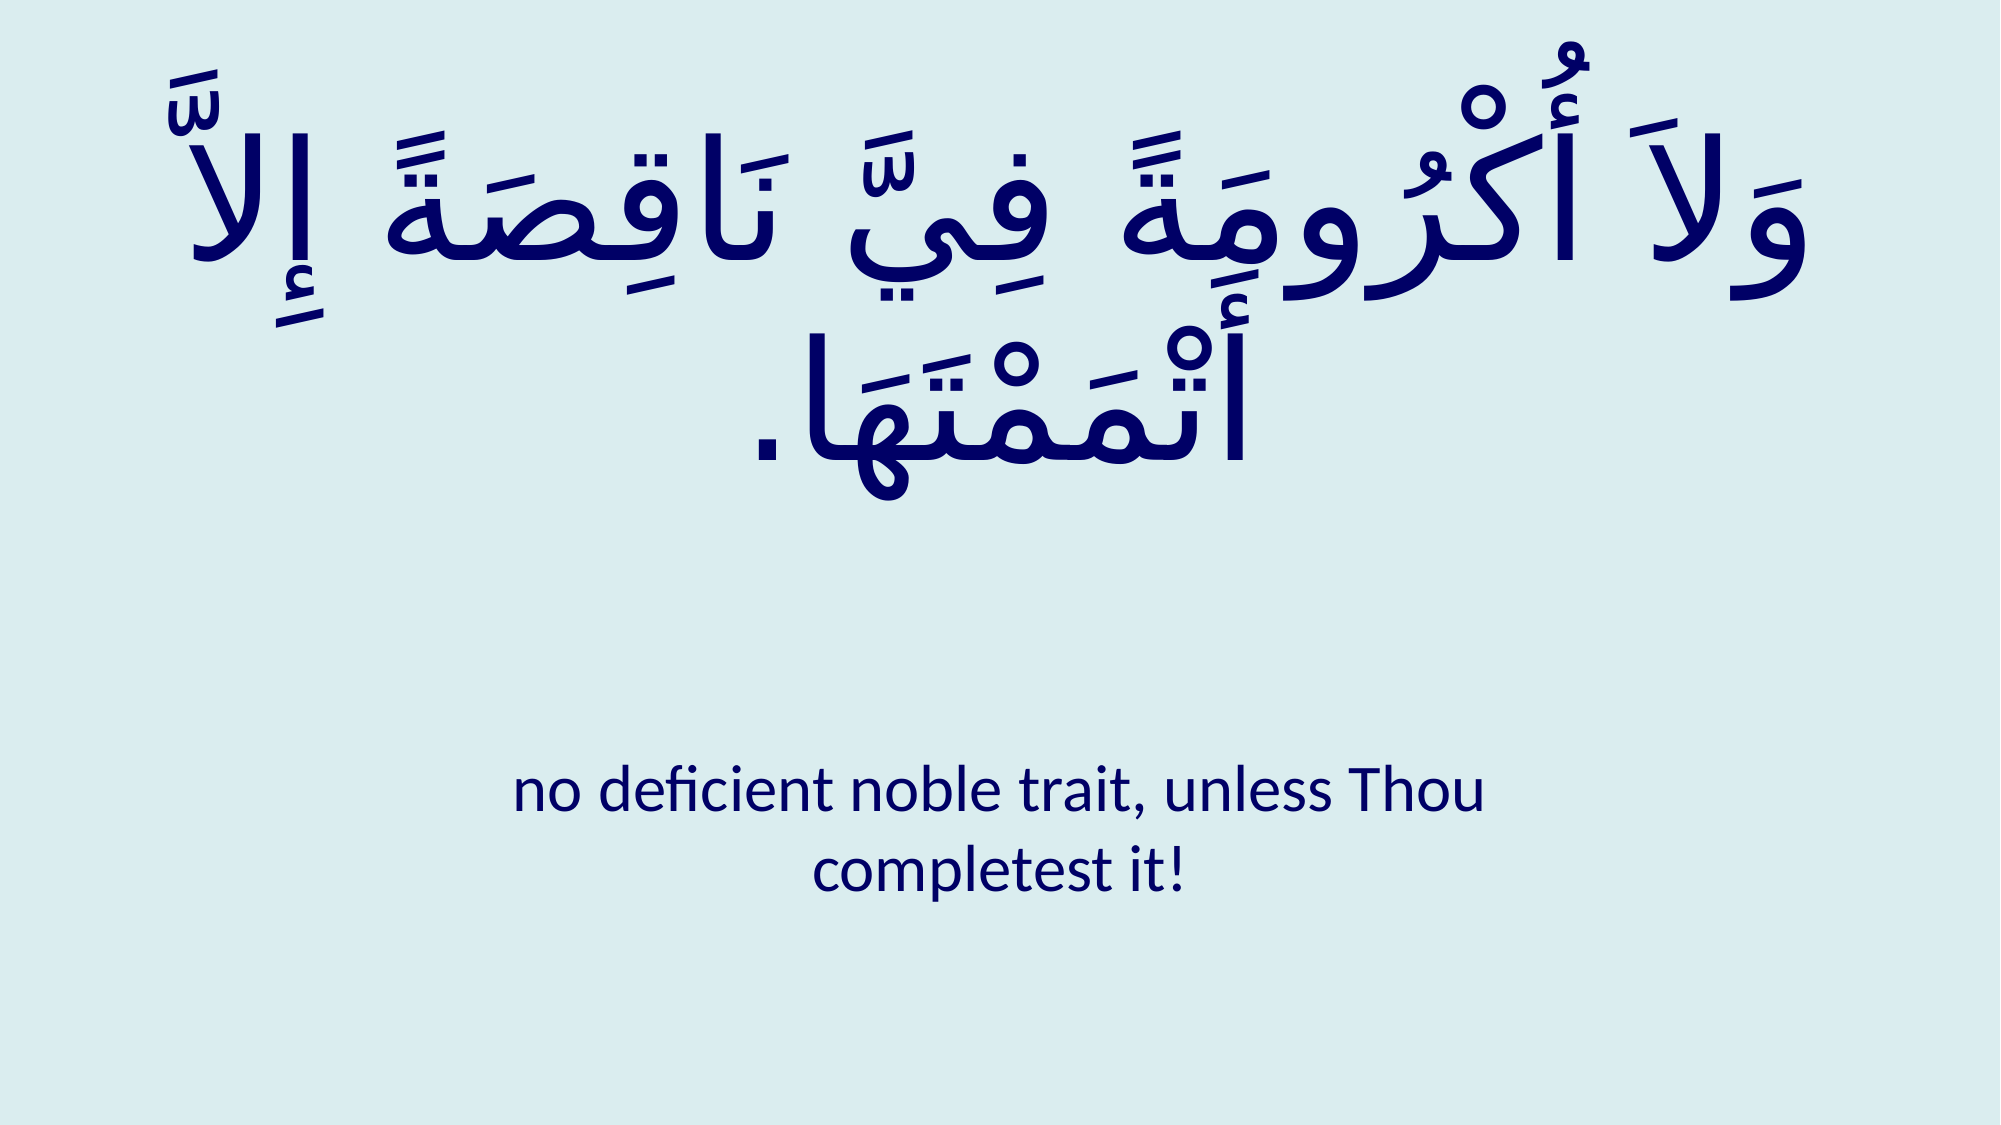

# وَلاَ أُكْرُومَةً فِيَّ نَاقِصَةً إِلاَّ أَتْمَمْتَهَا.
no deficient noble trait, unless Thou completest it!